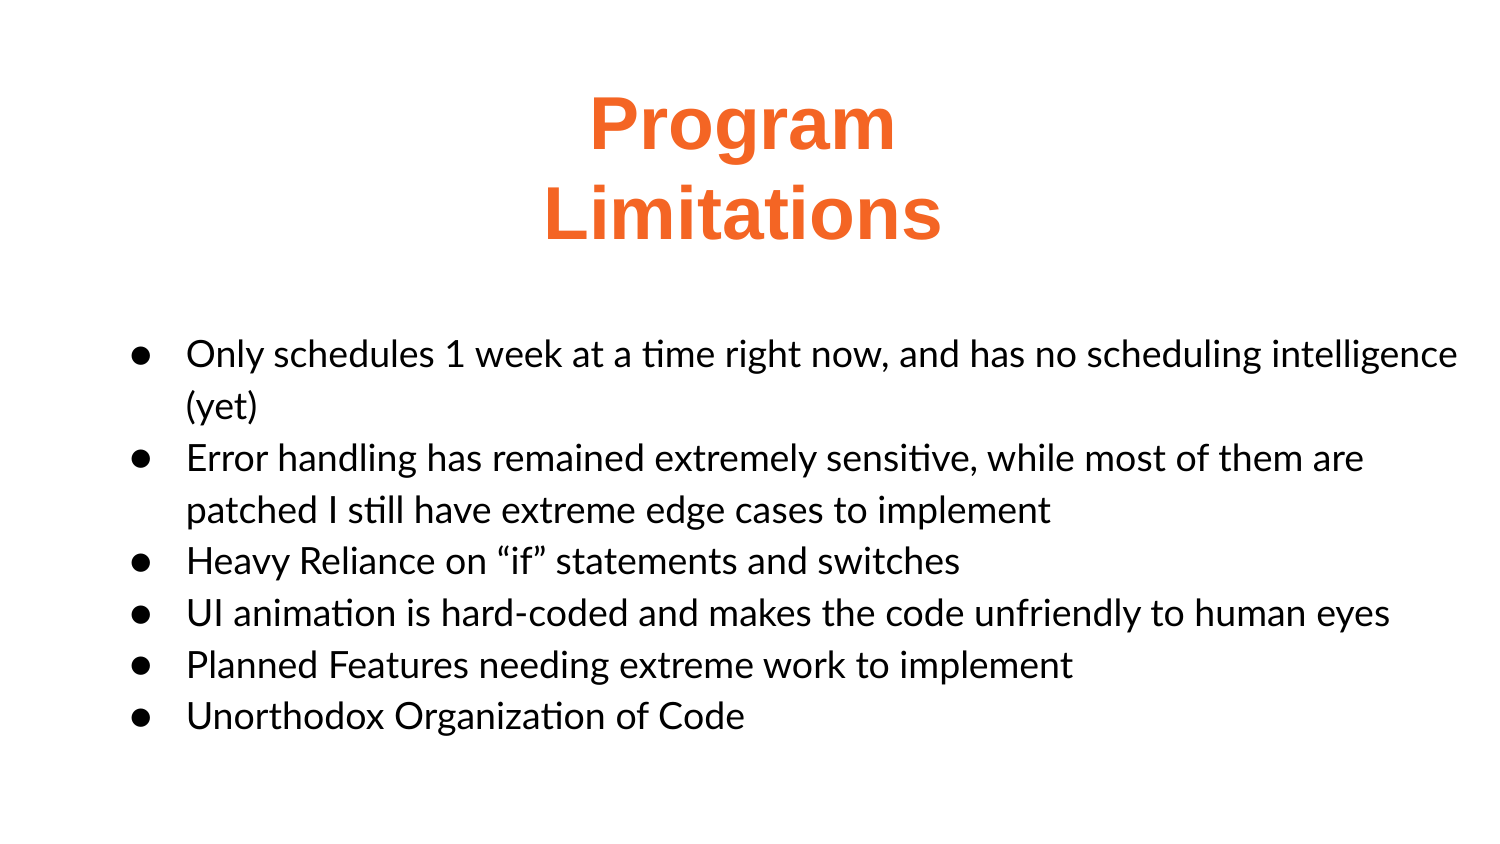

Program Limitations
Only schedules 1 week at a time right now, and has no scheduling intelligence (yet)
Error handling has remained extremely sensitive, while most of them are patched I still have extreme edge cases to implement
Heavy Reliance on “if” statements and switches
UI animation is hard-coded and makes the code unfriendly to human eyes
Planned Features needing extreme work to implement
Unorthodox Organization of Code